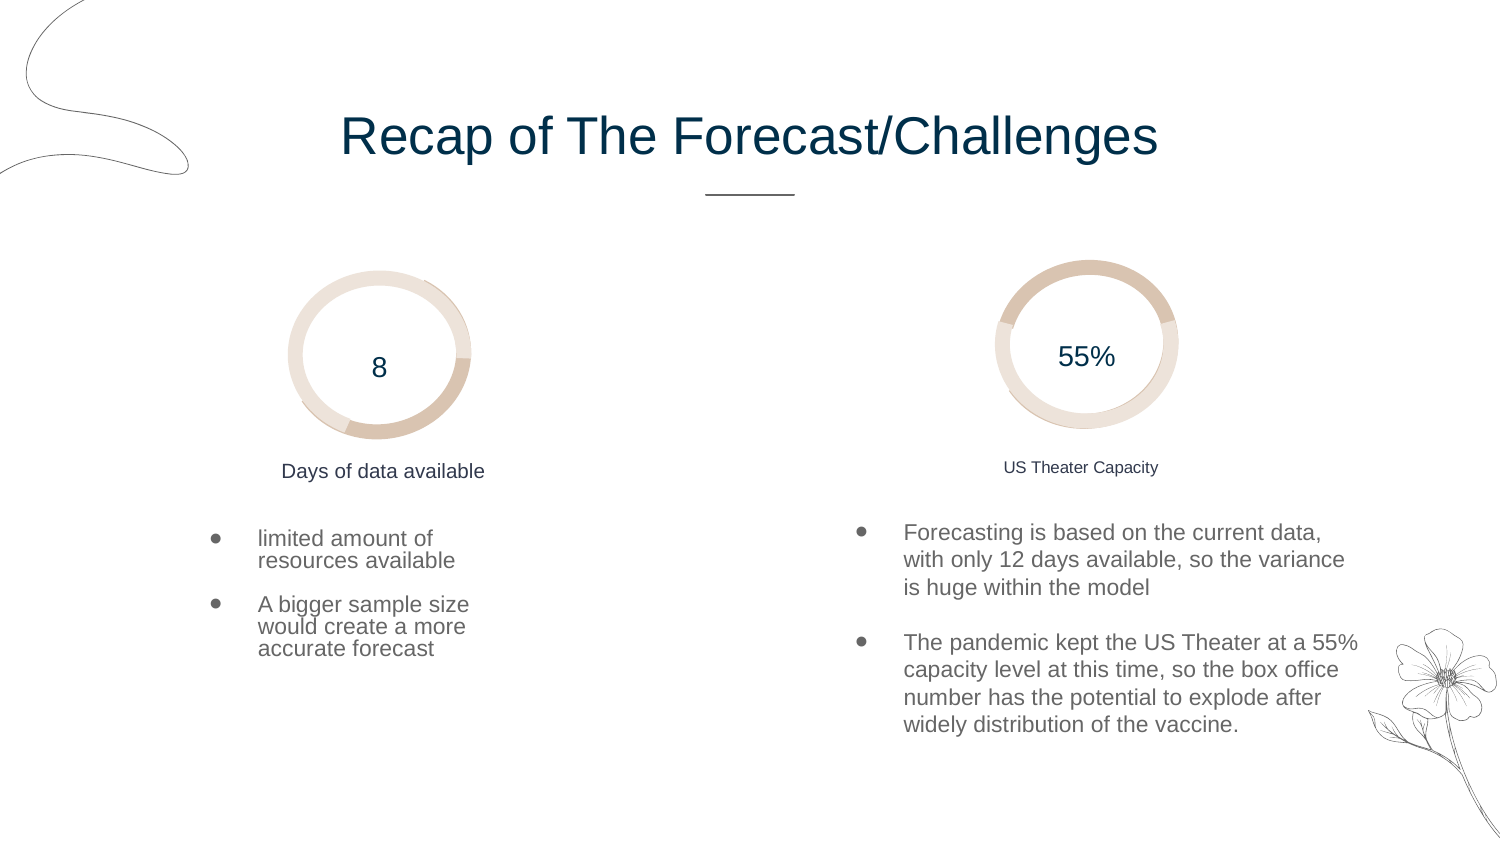

Recap of The Forecast/Challenges

55%
# 8
US Theater Capacity
Days of data available
Forecasting is based on the current data, with only 12 days available, so the variance is huge within the model

The pandemic kept the US Theater at a 55% capacity level at this time, so the box office number has the potential to explode after widely distribution of the vaccine.
limited amount of resources available

A bigger sample size would create a more accurate forecast